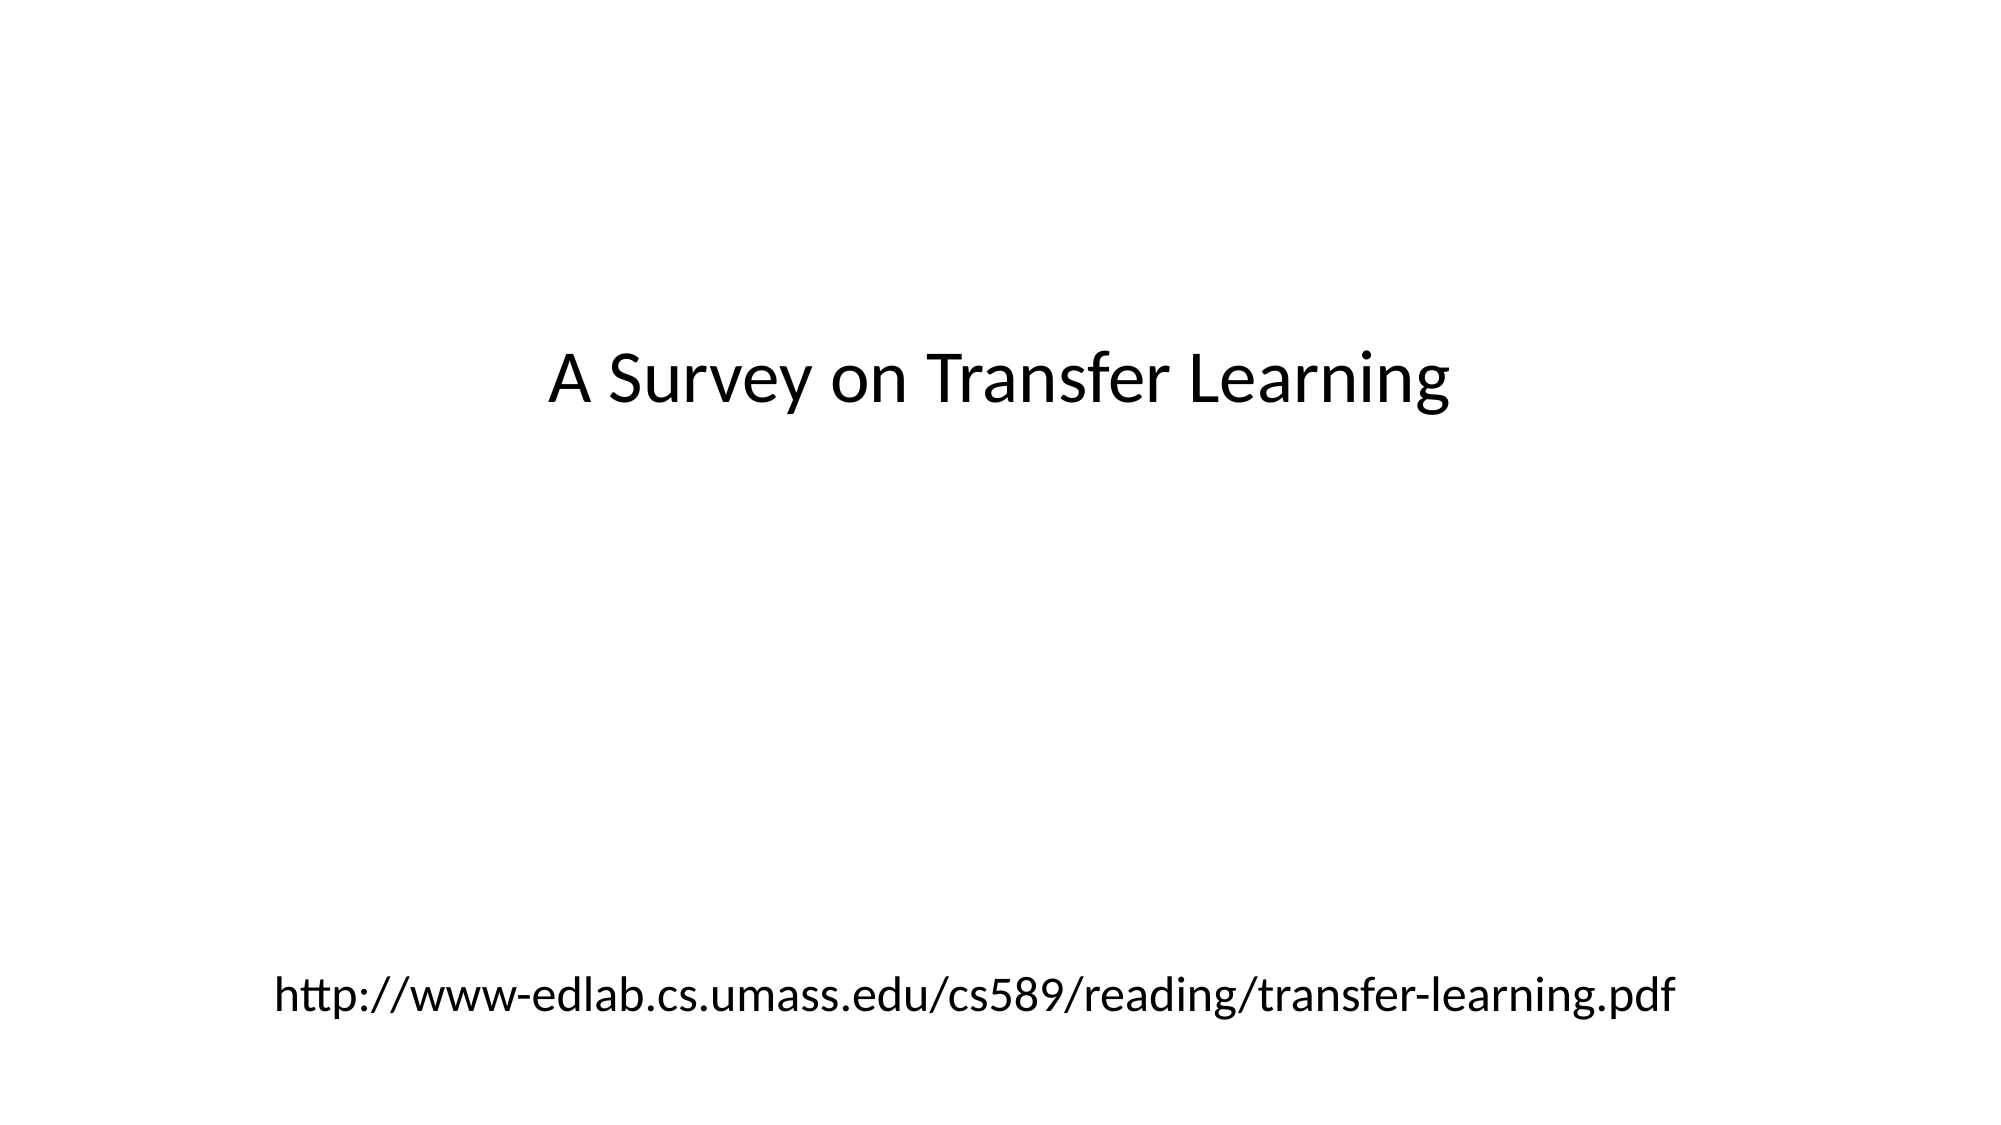

# A Survey on Transfer Learning

http://www-edlab.cs.umass.edu/cs589/reading/transfer-learning.pdf